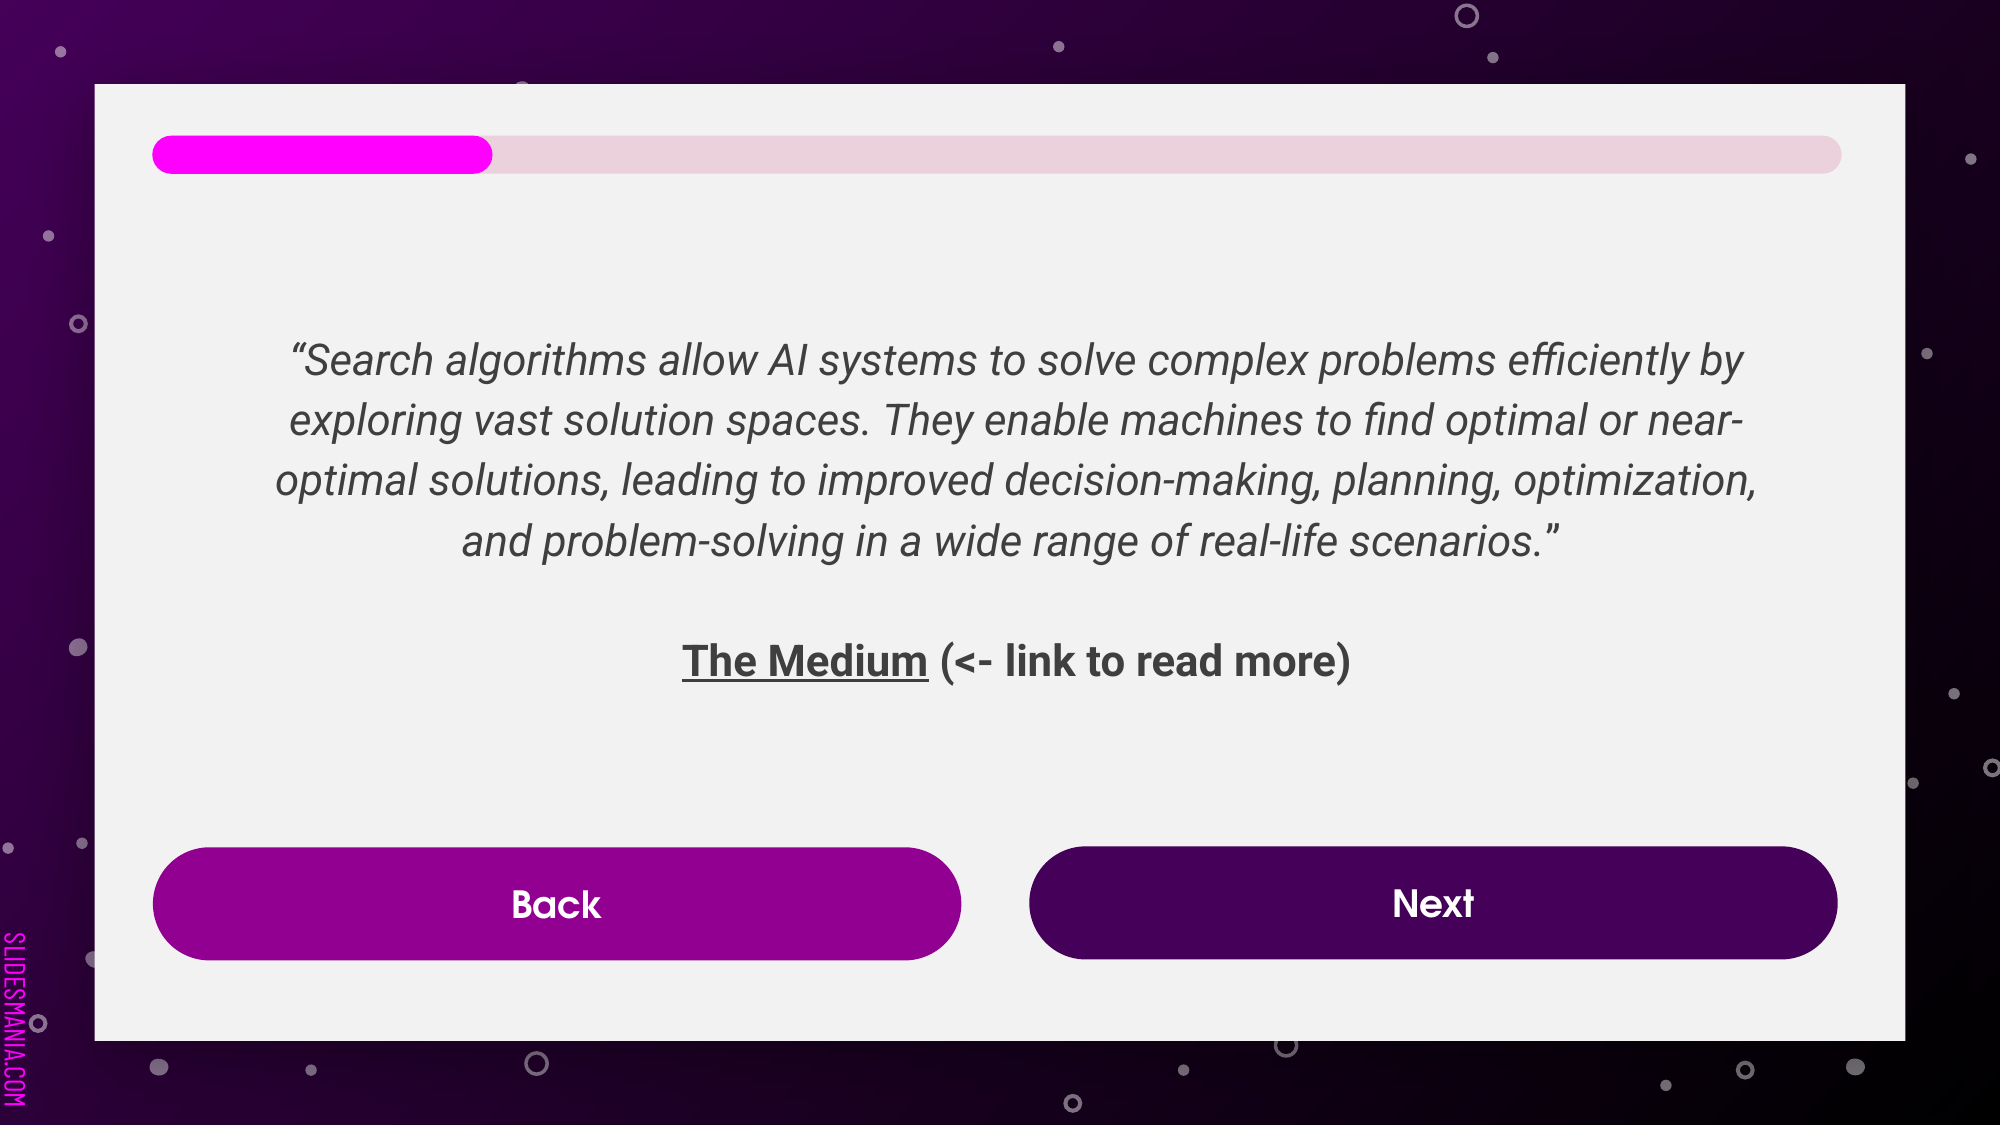

“Search algorithms allow AI systems to solve complex problems efficiently by exploring vast solution spaces. They enable machines to find optimal or near-optimal solutions, leading to improved decision-making, planning, optimization, and problem-solving in a wide range of real-life scenarios.”

The Medium (<- link to read more)

Next
Back